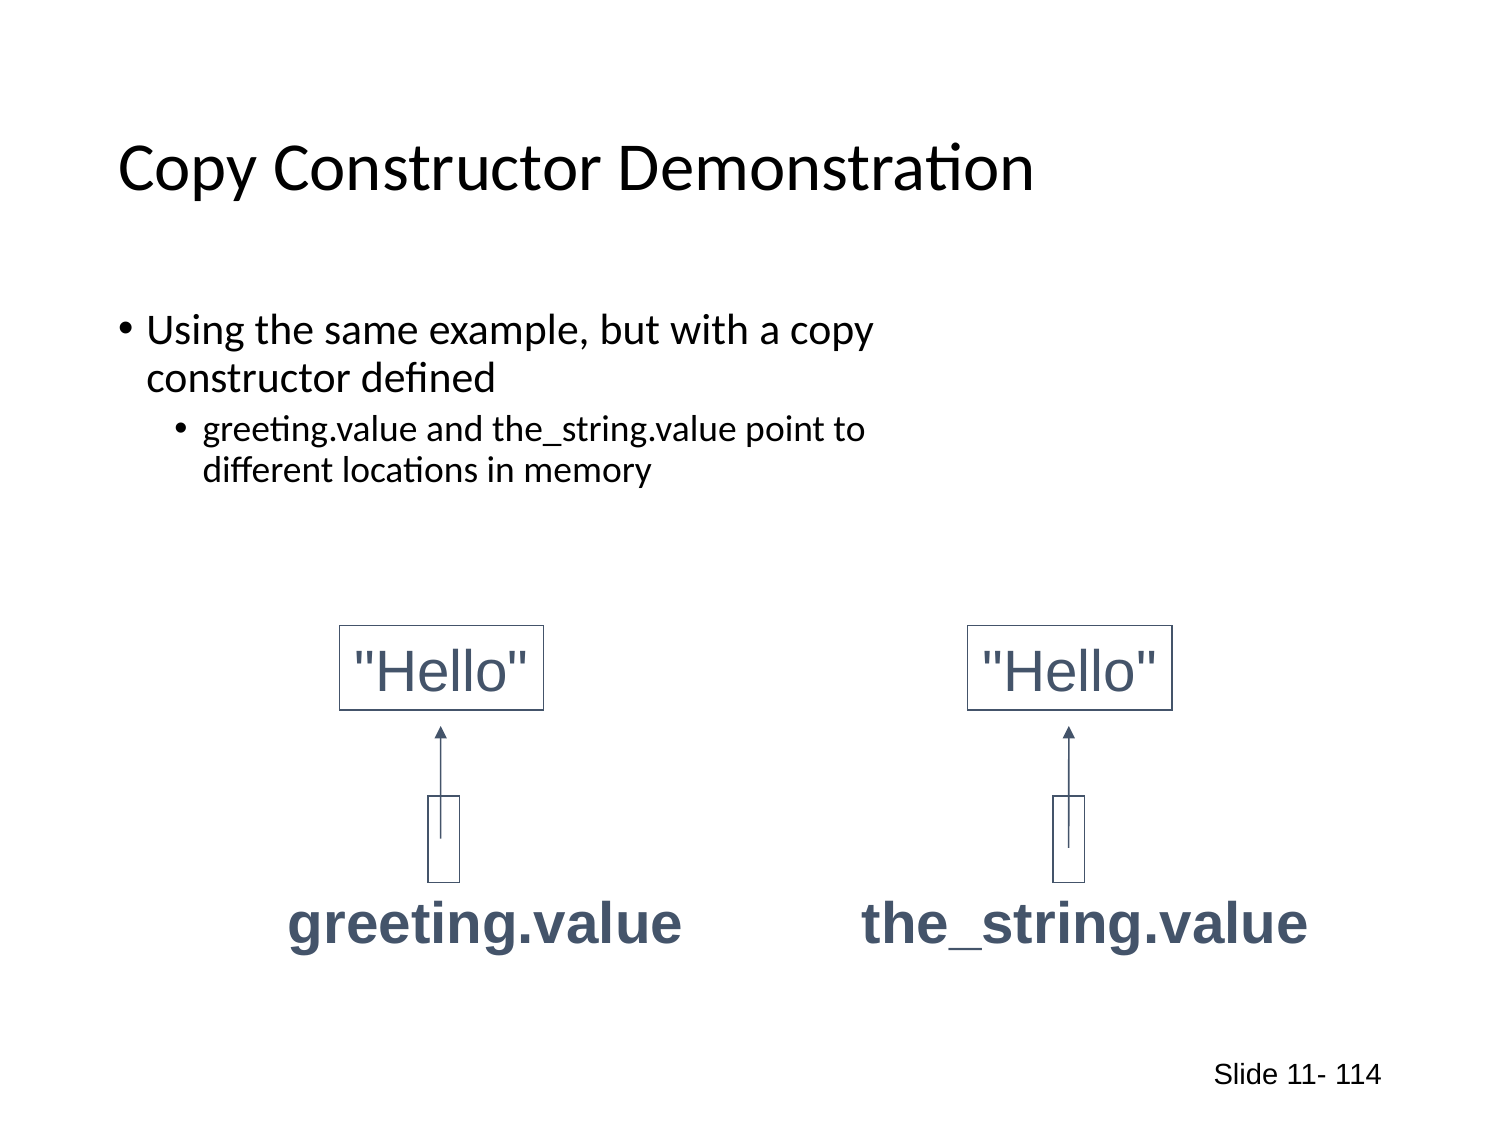

# Copy Constructor Demonstration
Using the same example, but with a copy
constructor defined
greeting.value and the_string.value point to
different locations in memory
"Hello"
"Hello"

greeting.value
the_string.value
Slide 11- 114